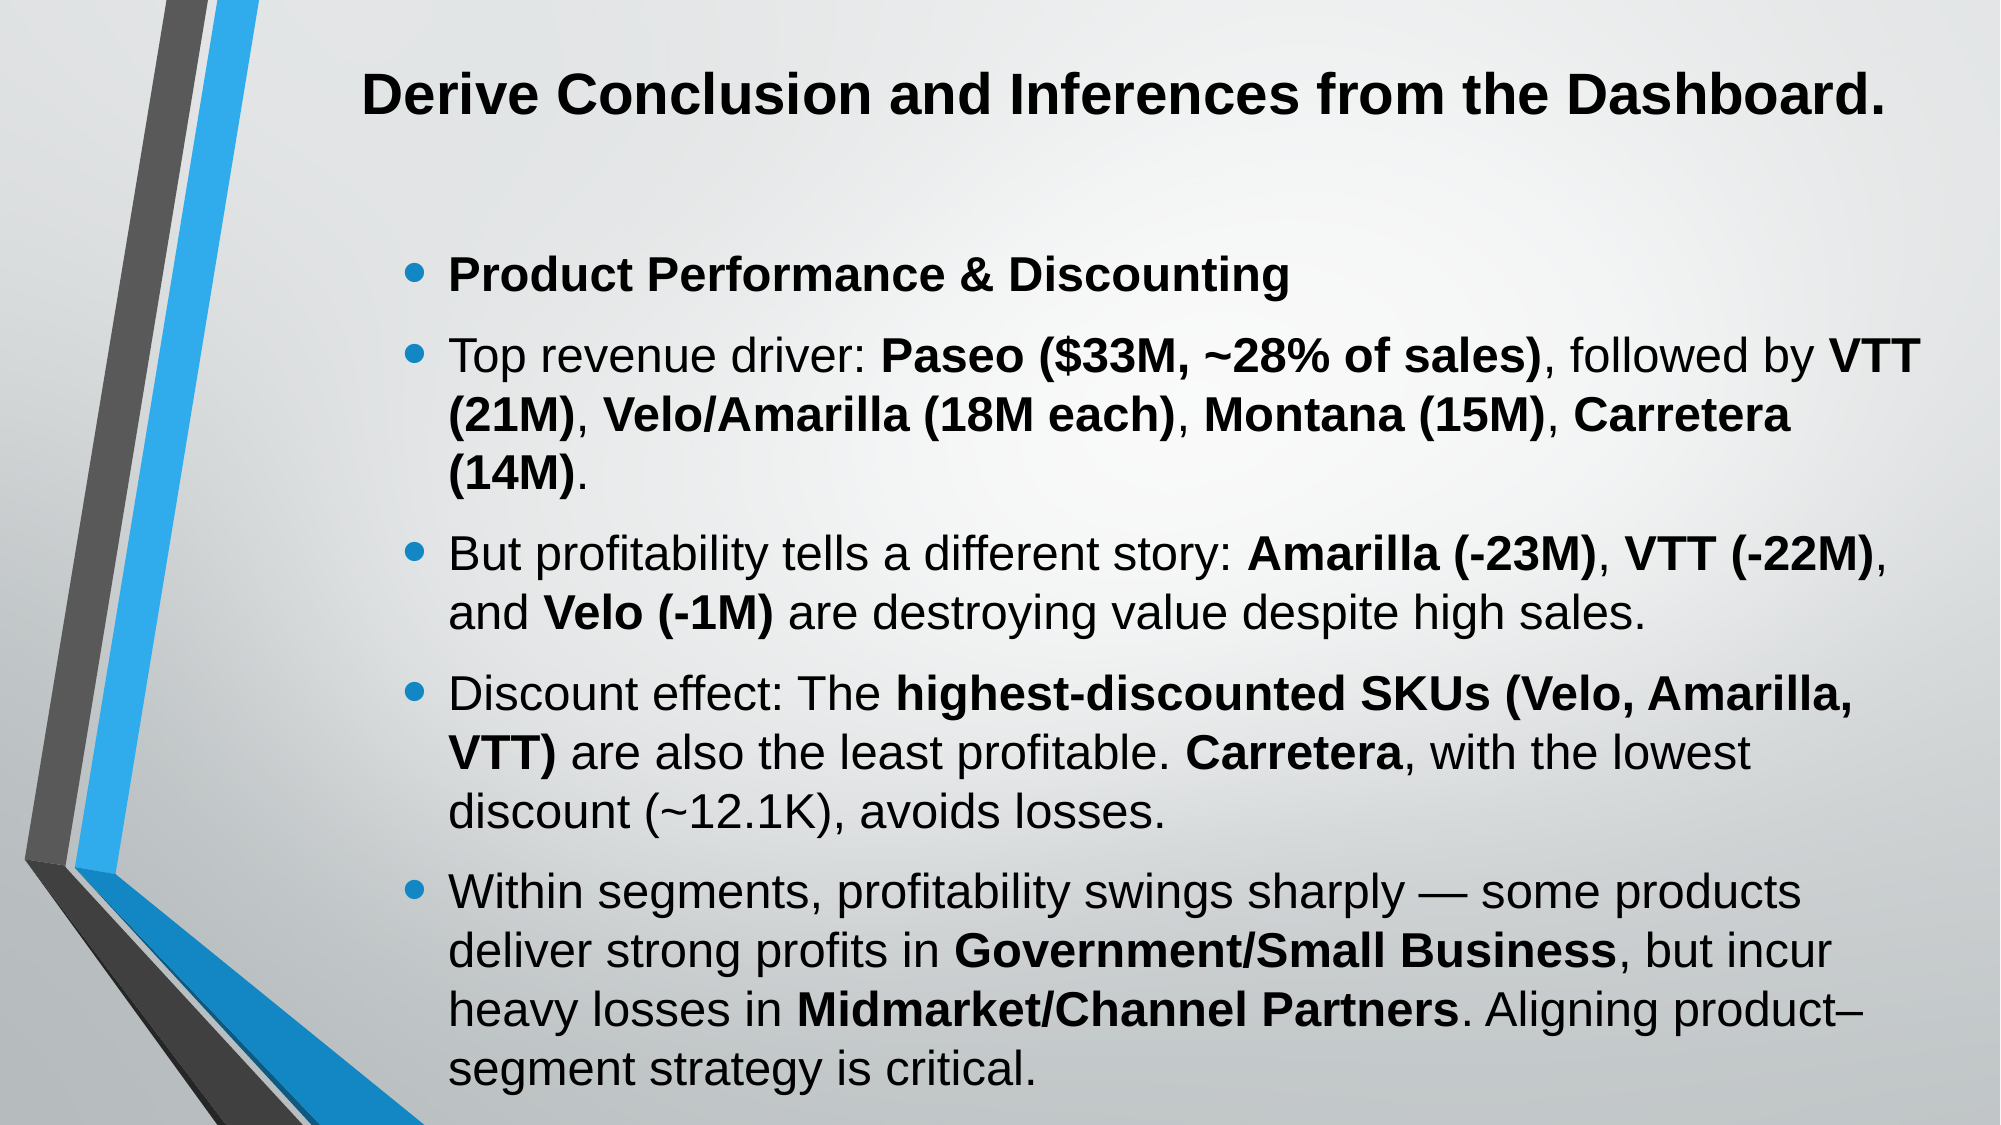

# Derive Conclusion and Inferences from the Dashboard.
Product Performance & Discounting
Top revenue driver: Paseo ($33M, ~28% of sales), followed by VTT (21M), Velo/Amarilla (18M each), Montana (15M), Carretera (14M).
But profitability tells a different story: Amarilla (-23M), VTT (-22M), and Velo (-1M) are destroying value despite high sales.
Discount effect: The highest-discounted SKUs (Velo, Amarilla, VTT) are also the least profitable. Carretera, with the lowest discount (~12.1K), avoids losses.
Within segments, profitability swings sharply — some products deliver strong profits in Government/Small Business, but incur heavy losses in Midmarket/Channel Partners. Aligning product–segment strategy is critical.